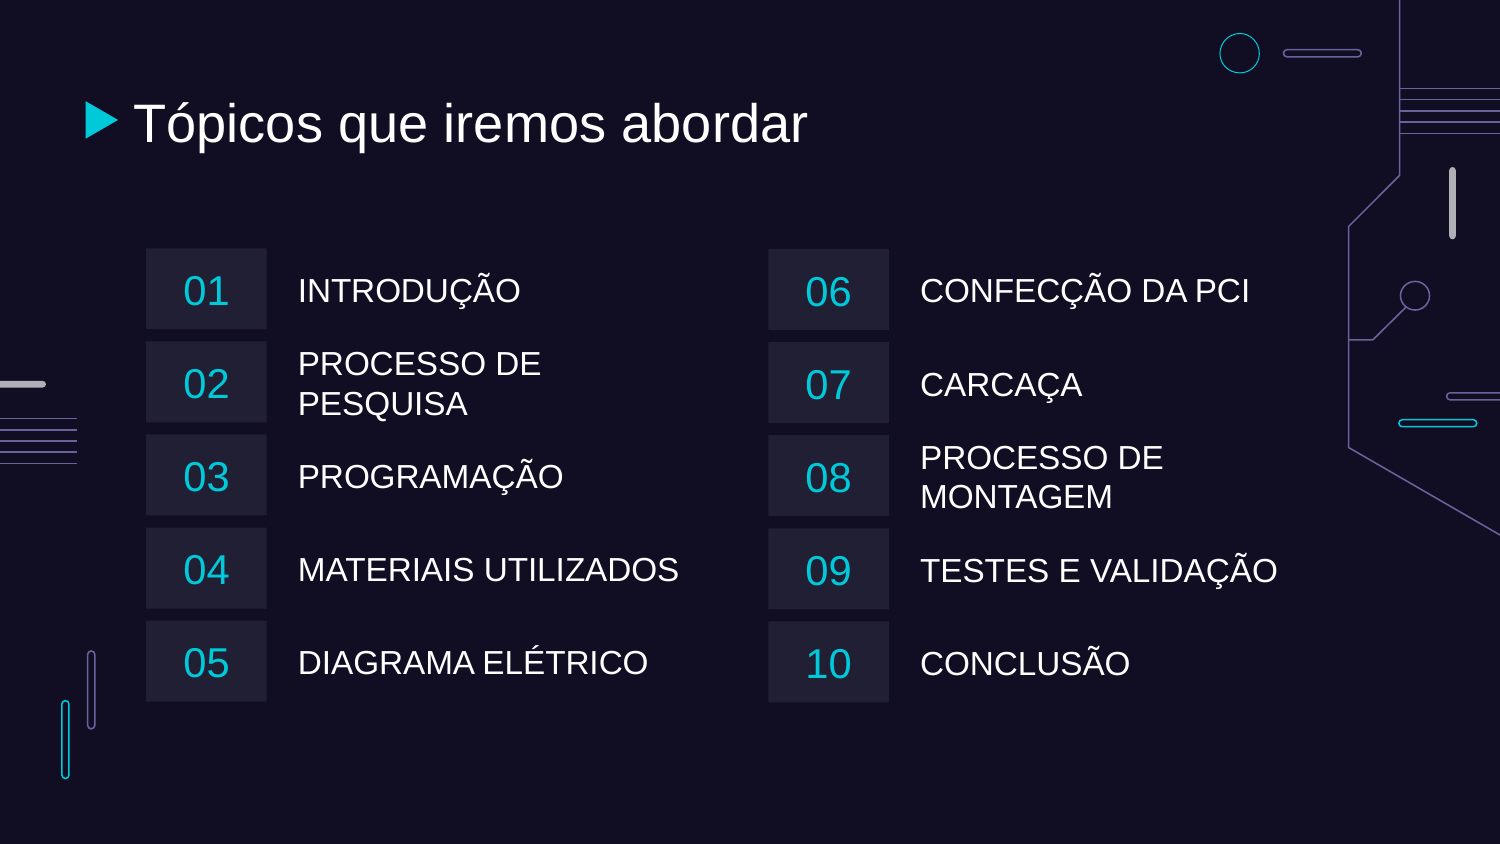

# Tópicos que iremos abordar
01
INTRODUÇÃO
06
CONFECÇÃO DA PCI
02
PROCESSO DE PESQUISA
07
CARCAÇA
03
PROGRAMAÇÃO
08
PROCESSO DE MONTAGEM
04
MATERIAIS UTILIZADOS
09
TESTES E VALIDAÇÃO
05
DIAGRAMA ELÉTRICO
10
CONCLUSÃO